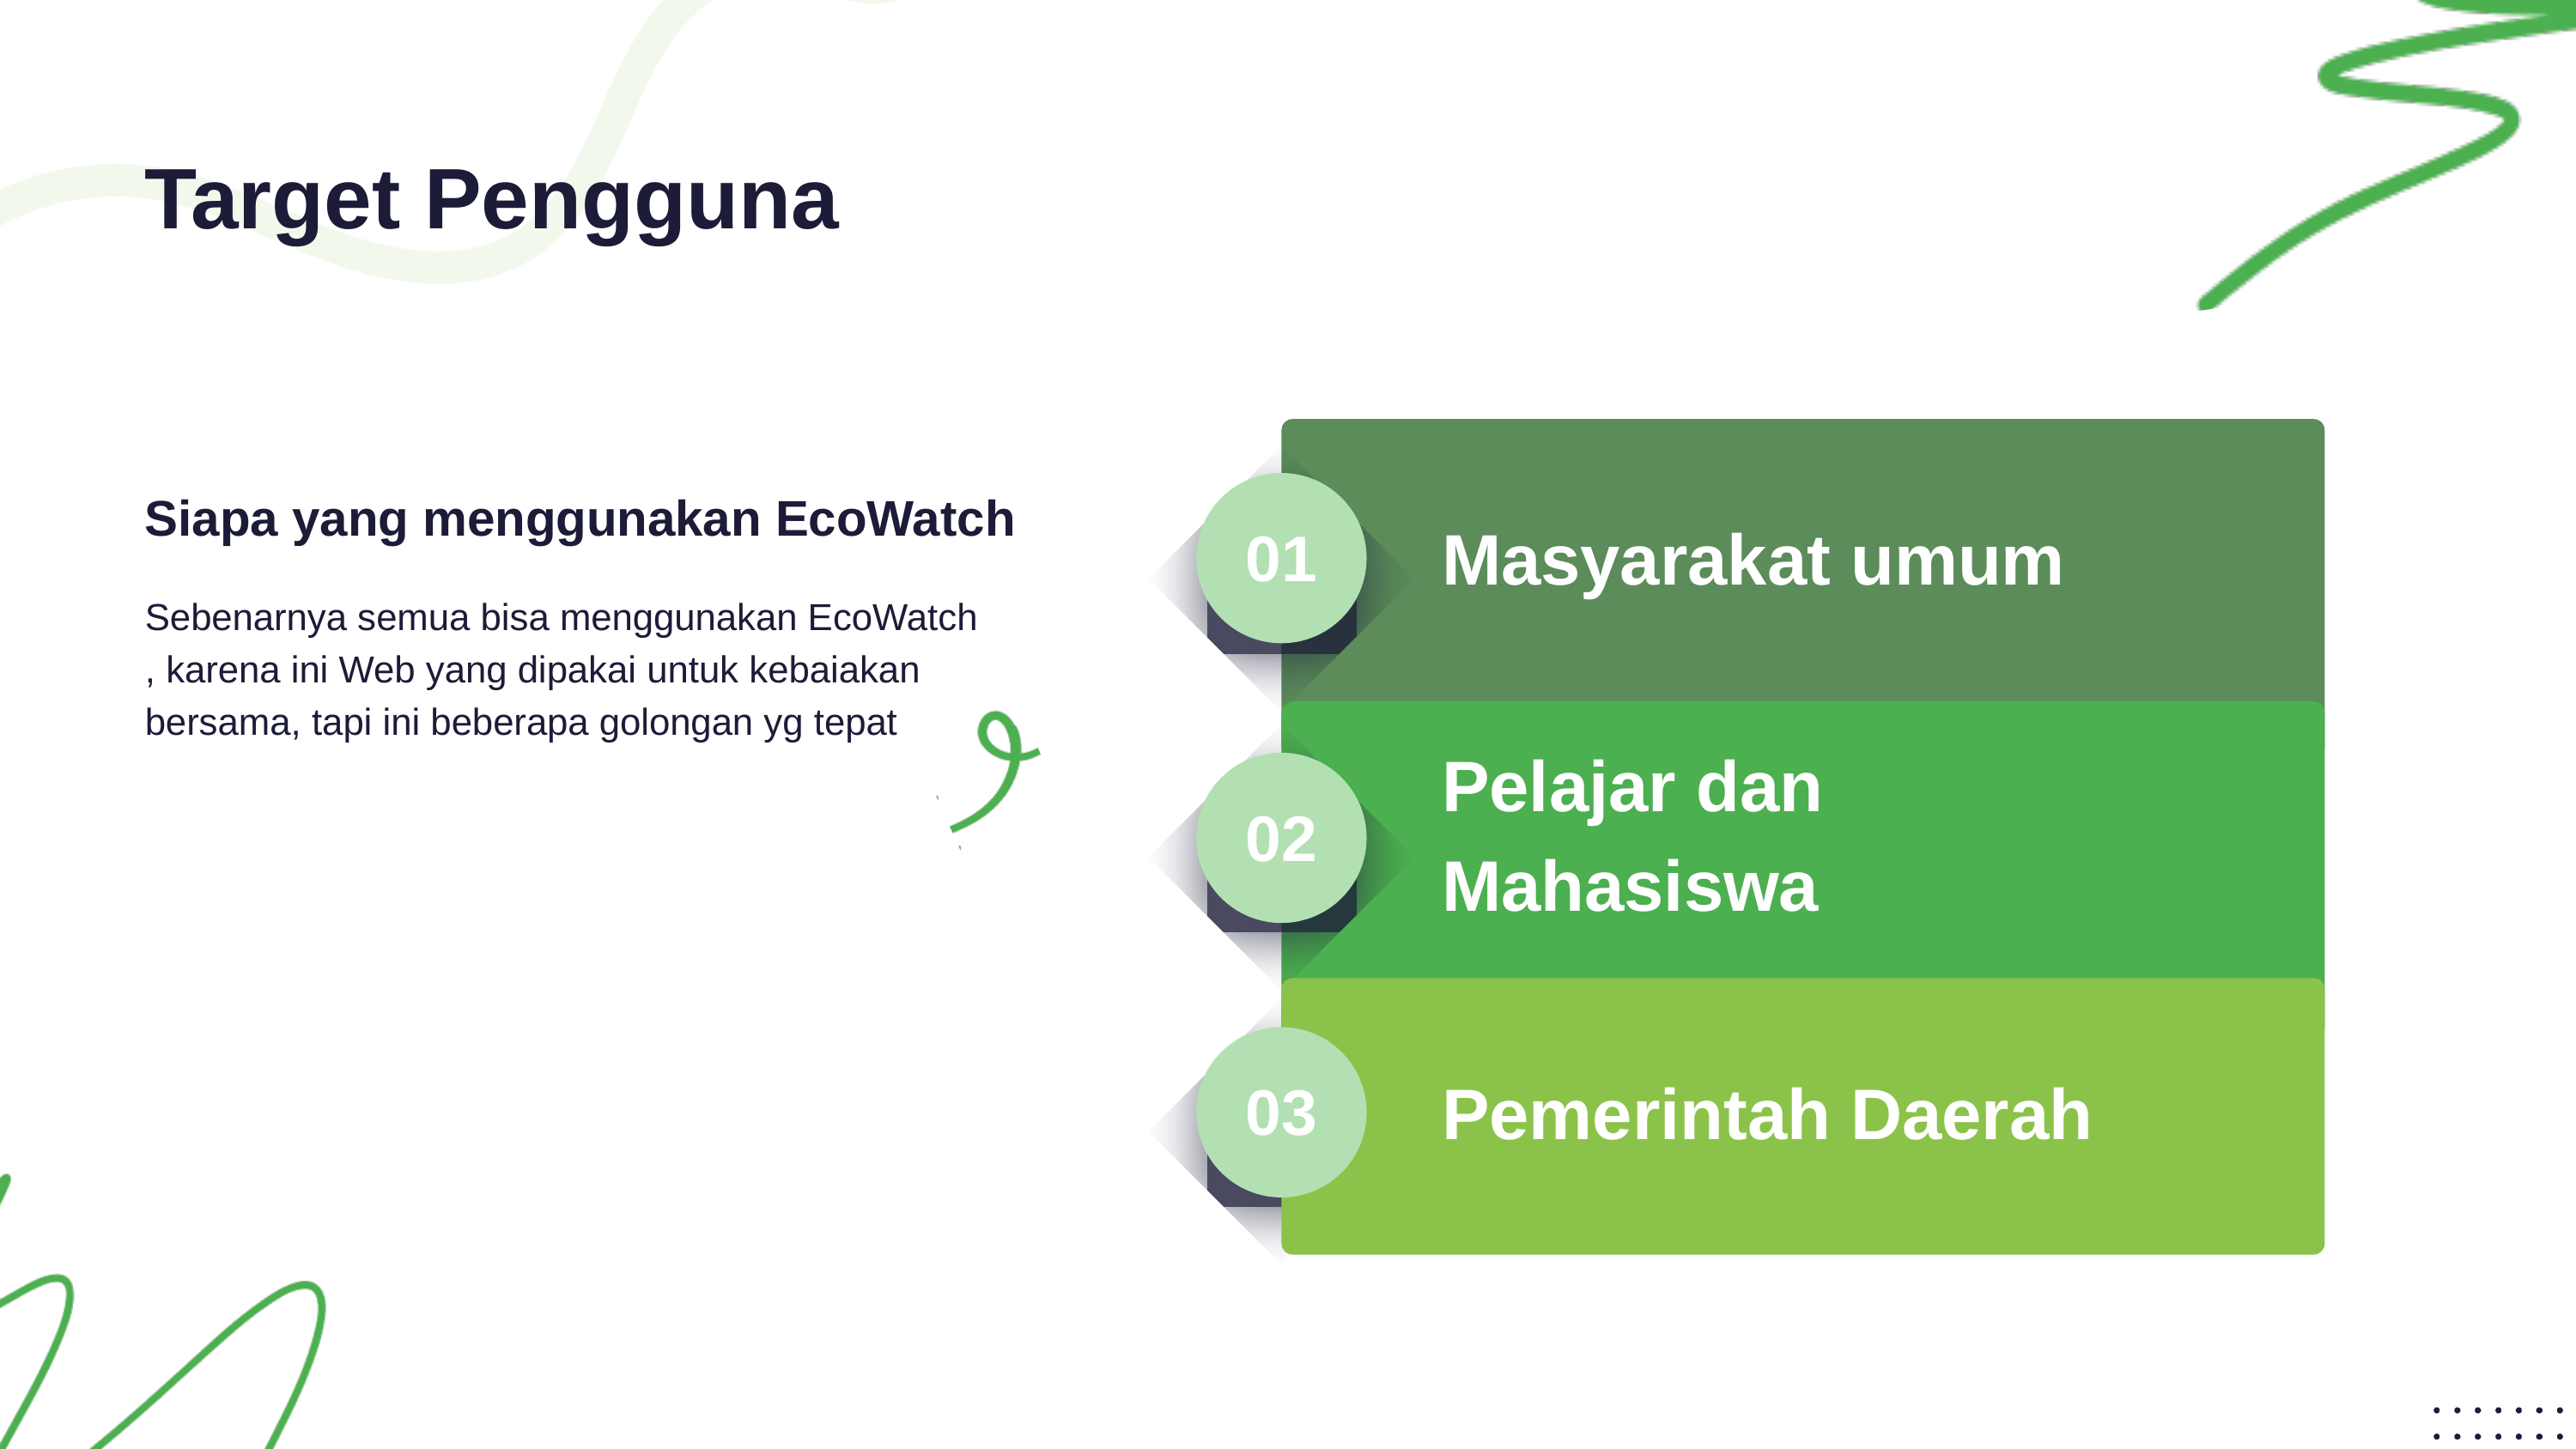

Target Pengguna

Siapa yang menggunakan EcoWatch
Sebenarnya semua bisa menggunakan EcoWatch , karena ini Web yang dipakai untuk kebaiakan bersama, tapi ini beberapa golongan yg tepat

Masyarakat umum
01

Pelajar dan Mahasiswa

02

Pemerintah Daerah
03